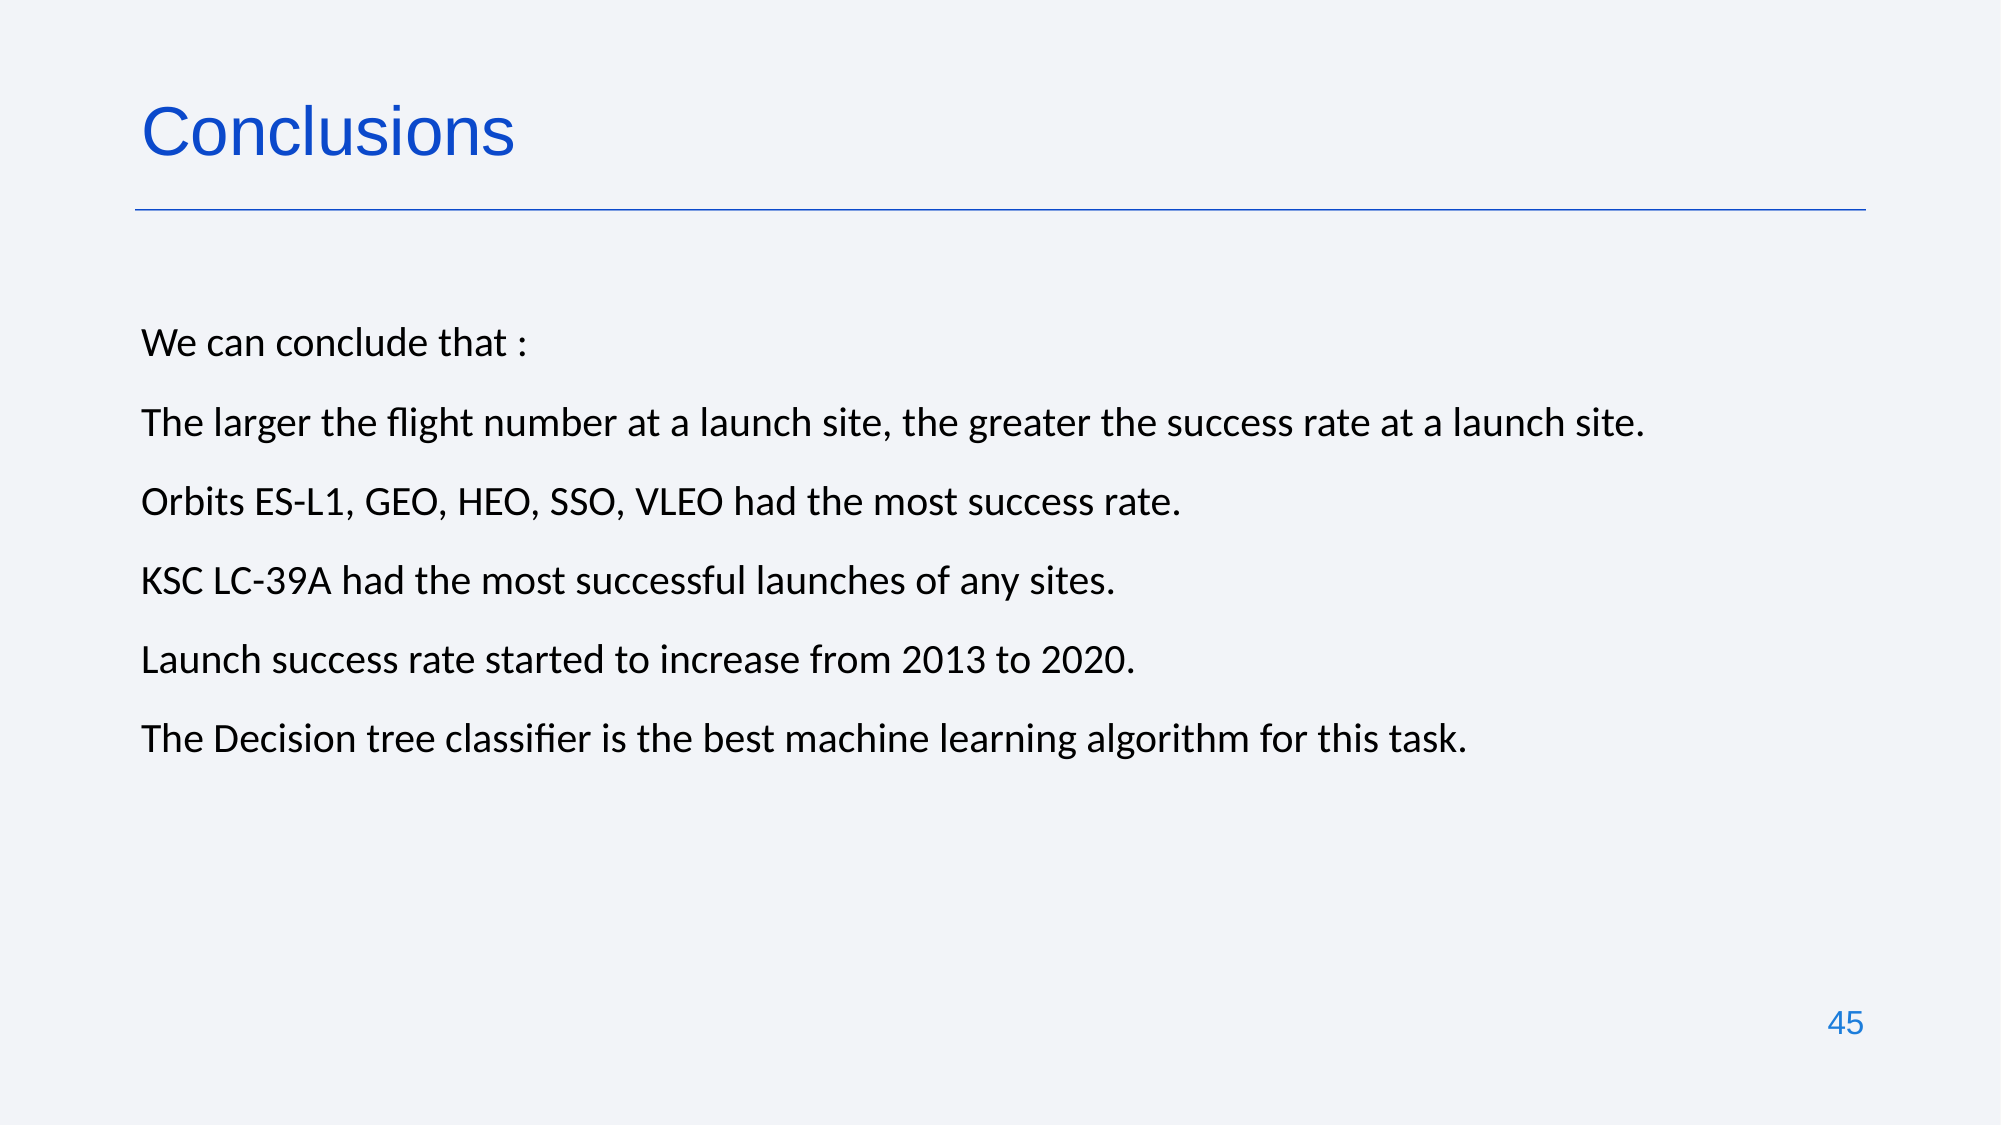

Conclusions
We can conclude that :
The larger the flight number at a launch site, the greater the success rate at a launch site.
Orbits ES-L1, GEO, HEO, SSO, VLEO had the most success rate.
KSC LC-39A had the most successful launches of any sites.
Launch success rate started to increase from 2013 to 2020.
The Decision tree classifier is the best machine learning algorithm for this task.
45